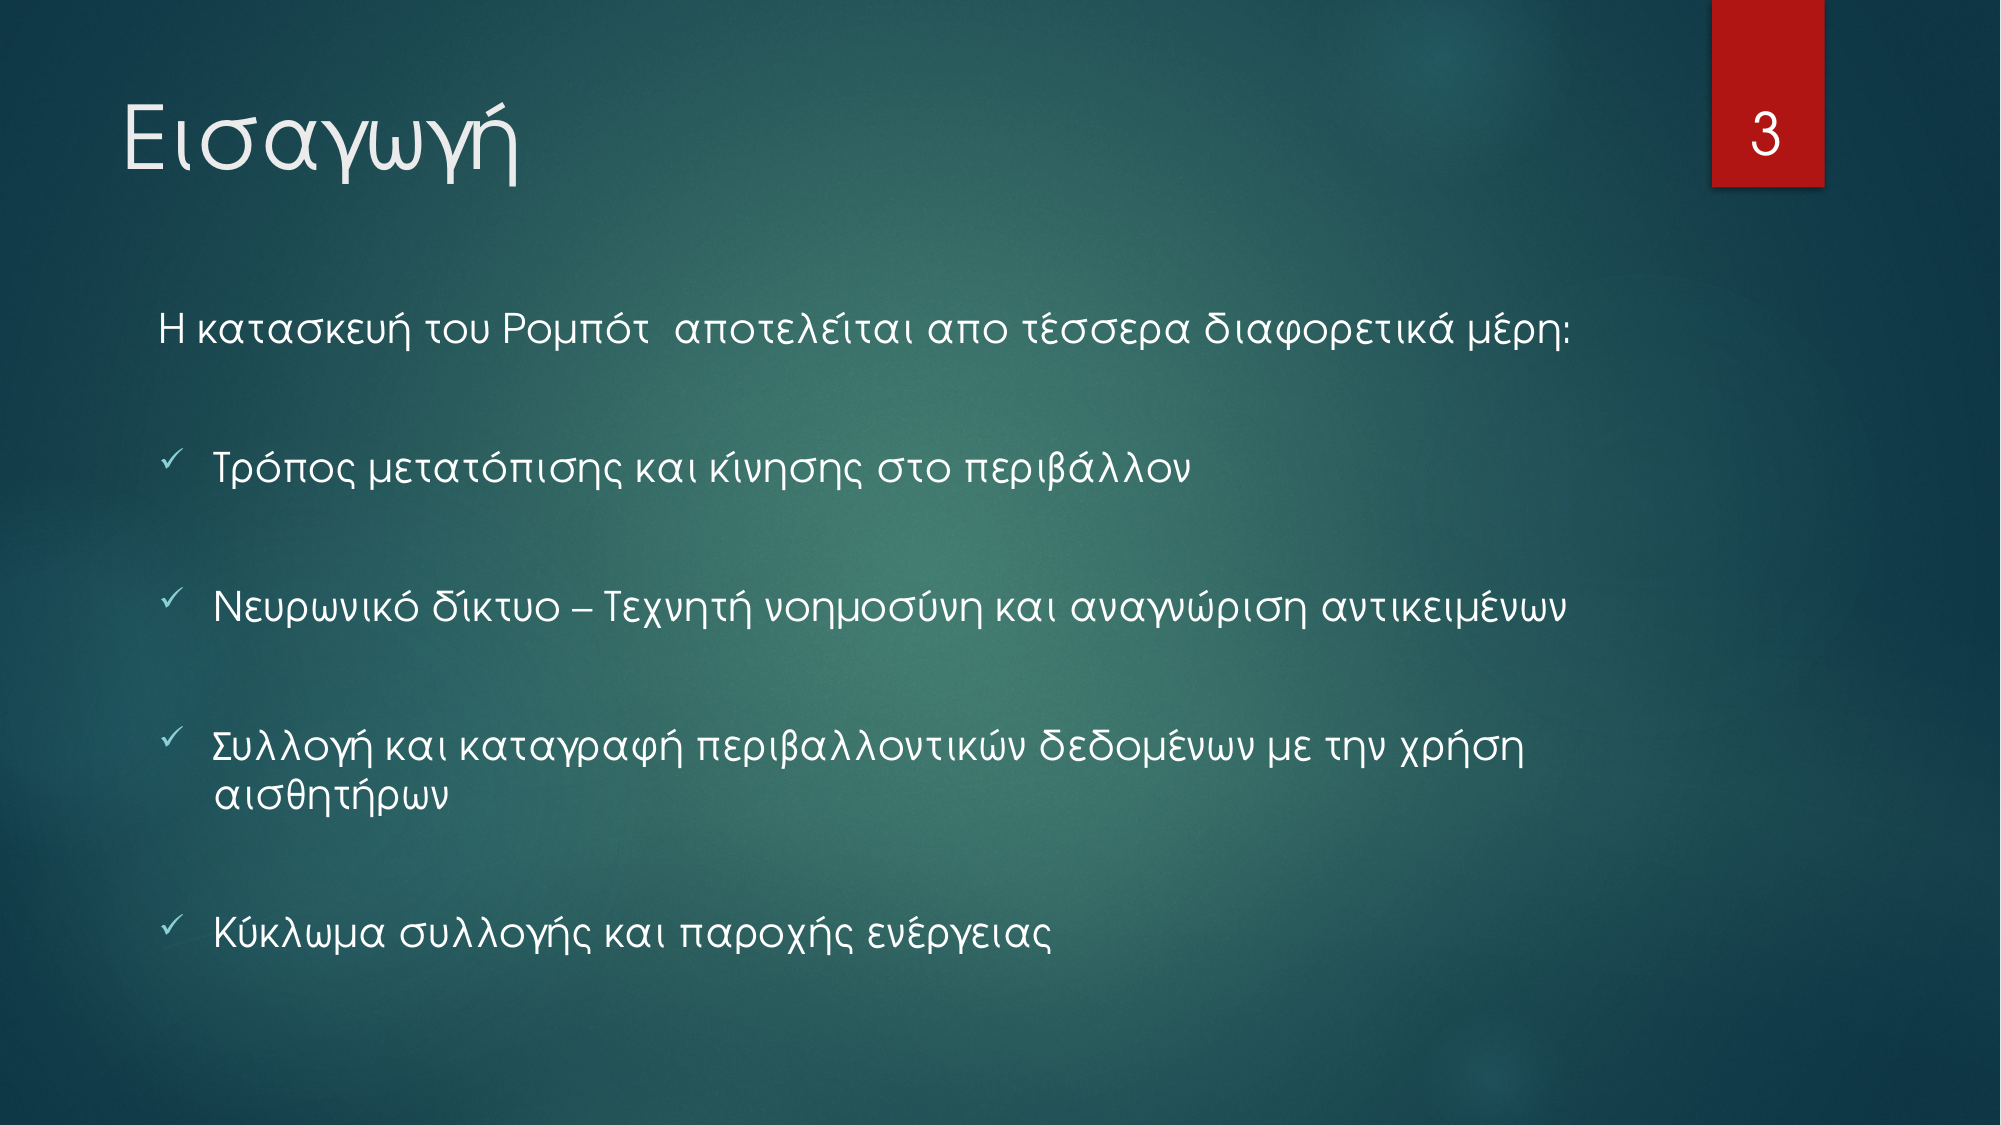

3
# Εισαγωγή
Η κατασκευή του Ρομπότ  αποτελείται απο τέσσερα διαφορετικά μέρη:

Τρόπος μετατόπισης και κίνησης στο περιβάλλον

Νευρωνικό δίκτυο – Τεχνητή νοημοσύνη και αναγνώριση αντικειμένων

Συλλογή και καταγραφή περιβαλλοντικών δεδομένων με την χρήση αισθητήρων

Κύκλωμα συλλογής και παροχής ενέργειας